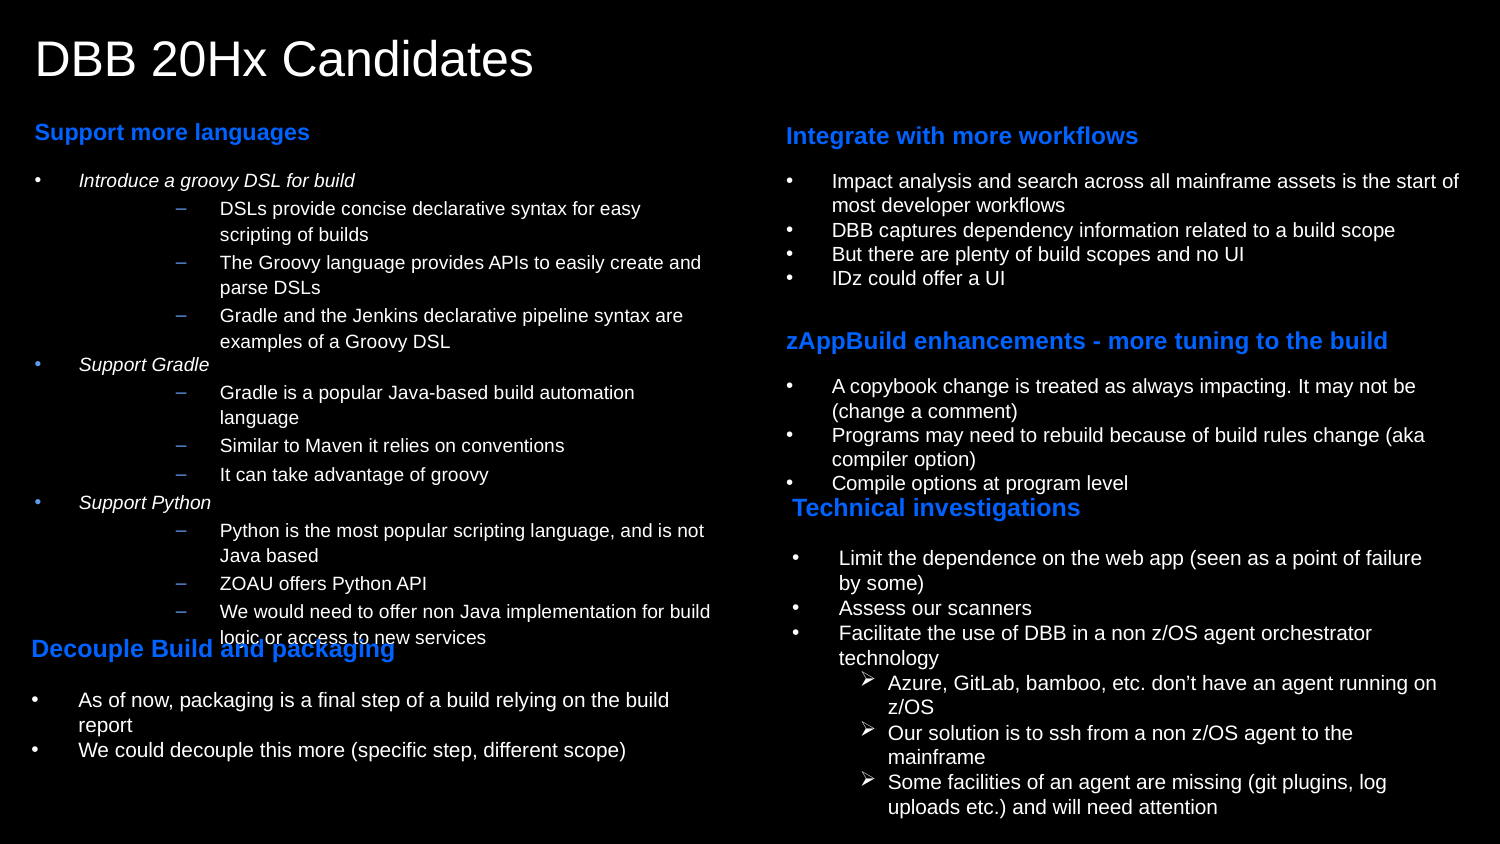

# DBB 20Hx Candidates
Support more languages

Introduce a groovy DSL for build
DSLs provide concise declarative syntax for easy scripting of builds
The Groovy language provides APIs to easily create and parse DSLs
Gradle and the Jenkins declarative pipeline syntax are examples of a Groovy DSL
Support Gradle
Gradle is a popular Java-based build automation language
Similar to Maven it relies on conventions
It can take advantage of groovy
Support Python
Python is the most popular scripting language, and is not Java based
ZOAU offers Python API
We would need to offer non Java implementation for build logic or access to new services

Integrate with more workflows

Impact analysis and search across all mainframe assets is the start of most developer workflows
DBB captures dependency information related to a build scope
But there are plenty of build scopes and no UI
IDz could offer a UI

zAppBuild enhancements - more tuning to the build

A copybook change is treated as always impacting. It may not be (change a comment)
Programs may need to rebuild because of build rules change (aka compiler option)
Compile options at program level
Technical investigations

Limit the dependence on the web app (seen as a point of failure by some)
Assess our scanners
Facilitate the use of DBB in a non z/OS agent orchestrator technology
Azure, GitLab, bamboo, etc. don’t have an agent running on z/OS
Our solution is to ssh from a non z/OS agent to the mainframe
Some facilities of an agent are missing (git plugins, log uploads etc.) and will need attention

Decouple Build and packaging

As of now, packaging is a final step of a build relying on the build report
We could decouple this more (specific step, different scope)